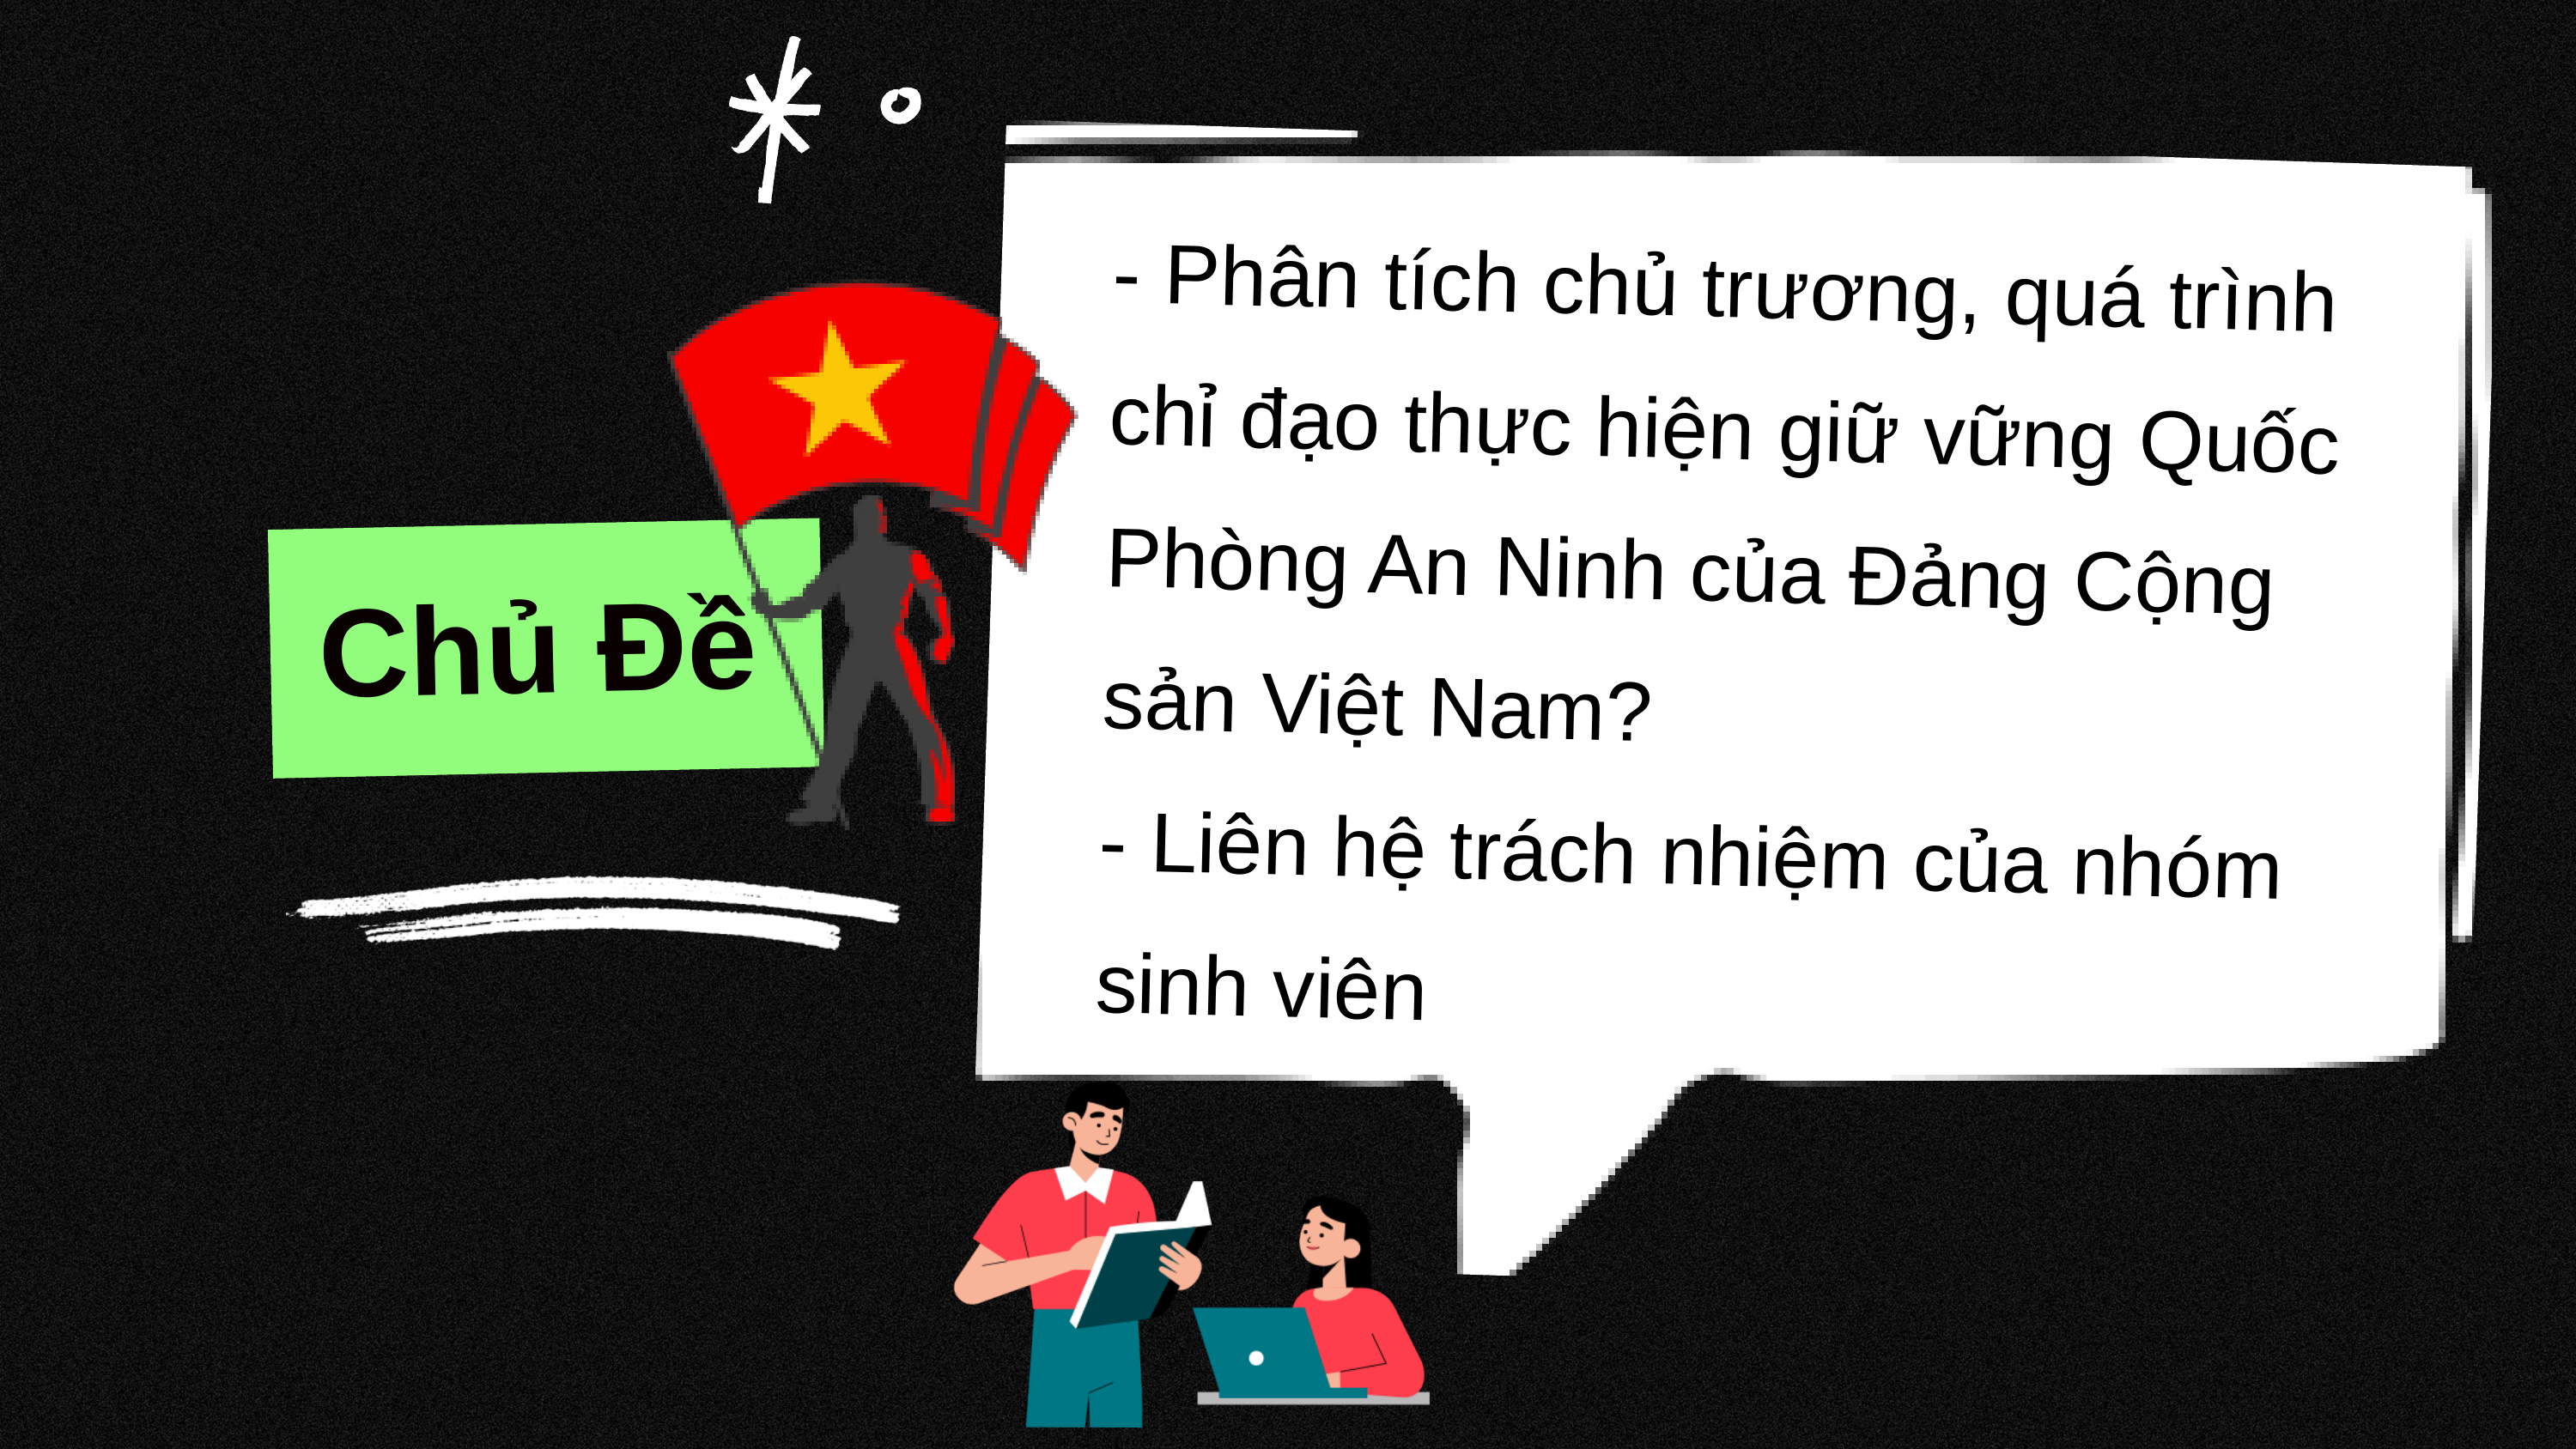

- Phân tích chủ trương, quá trình chỉ đạo thực hiện giữ vững Quốc Phòng An Ninh của Đảng Cộng sản Việt Nam?
- Liên hệ trách nhiệm của nhóm sinh viên

Chủ Đề